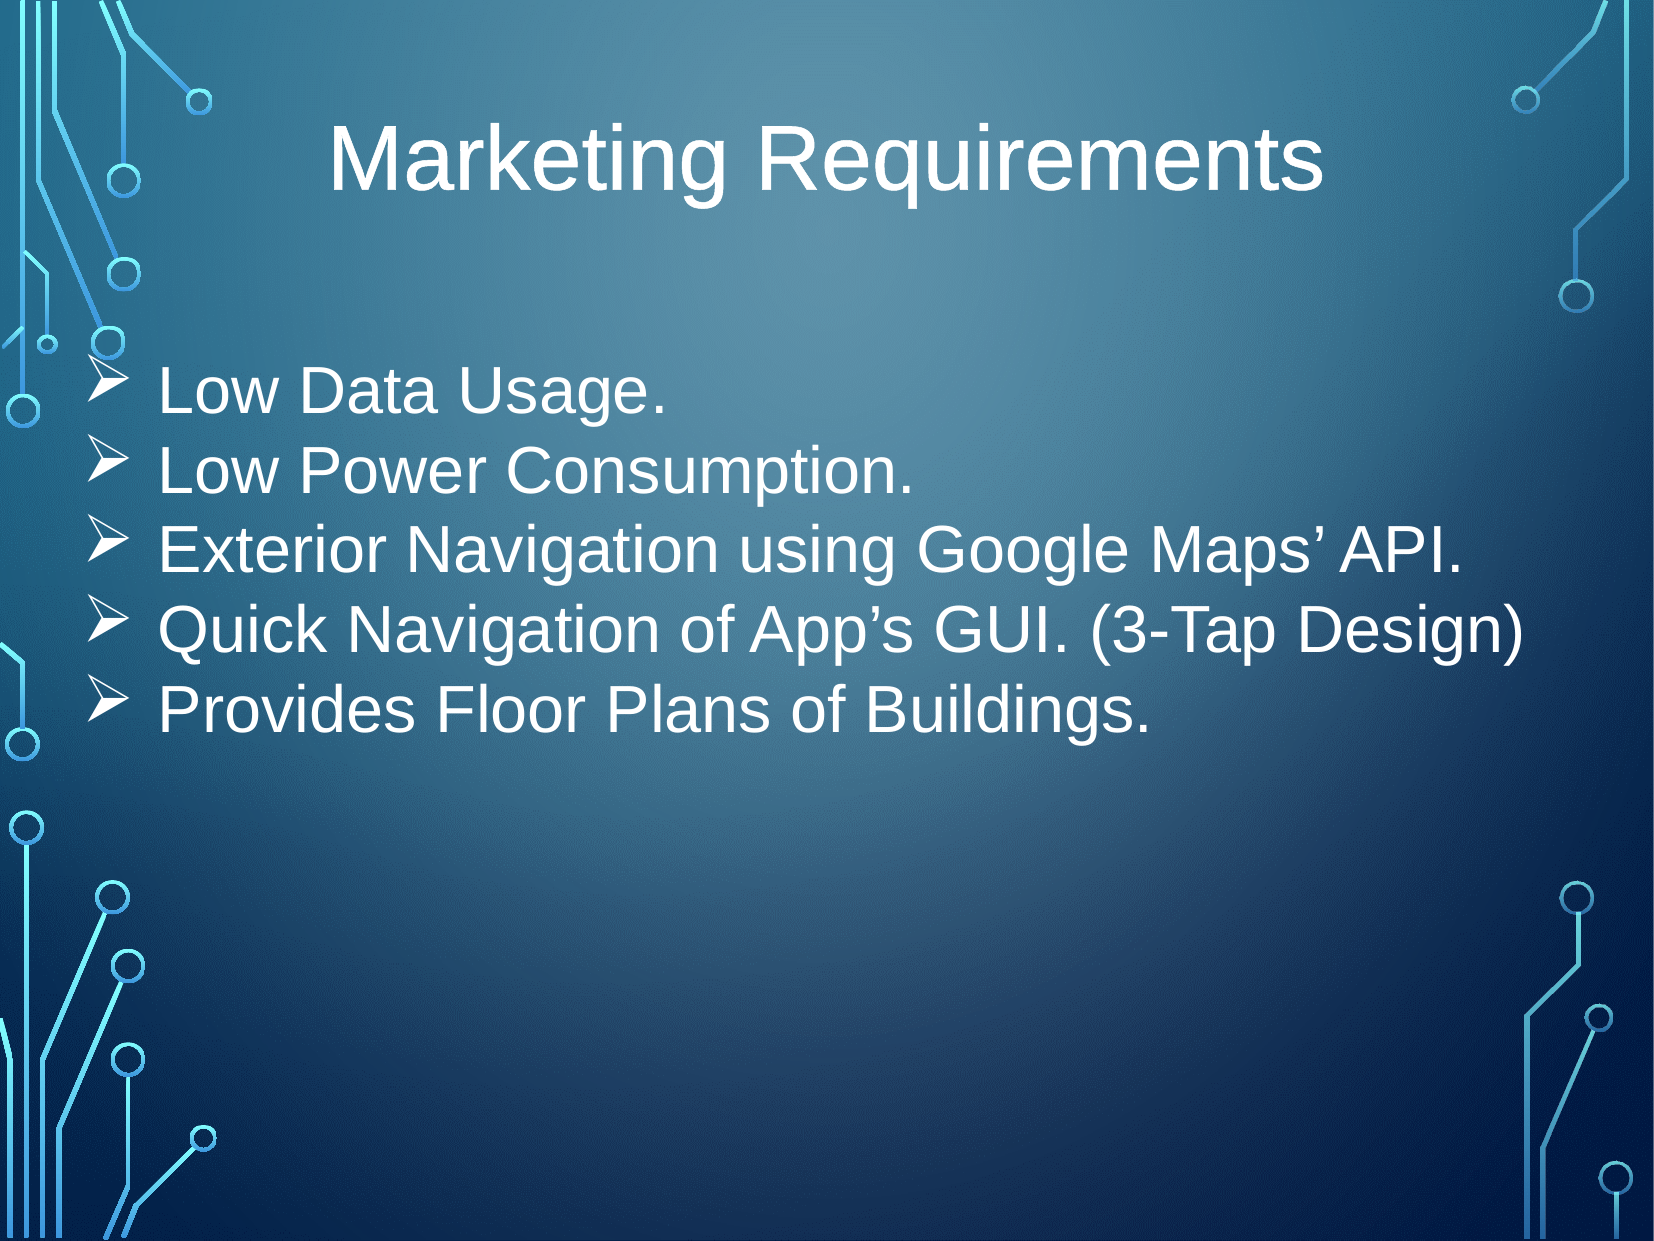

Marketing Requirements
Low Data Usage.
Low Power Consumption.
Exterior Navigation using Google Maps’ API.
Quick Navigation of App’s GUI. (3-Tap Design)
Provides Floor Plans of Buildings.